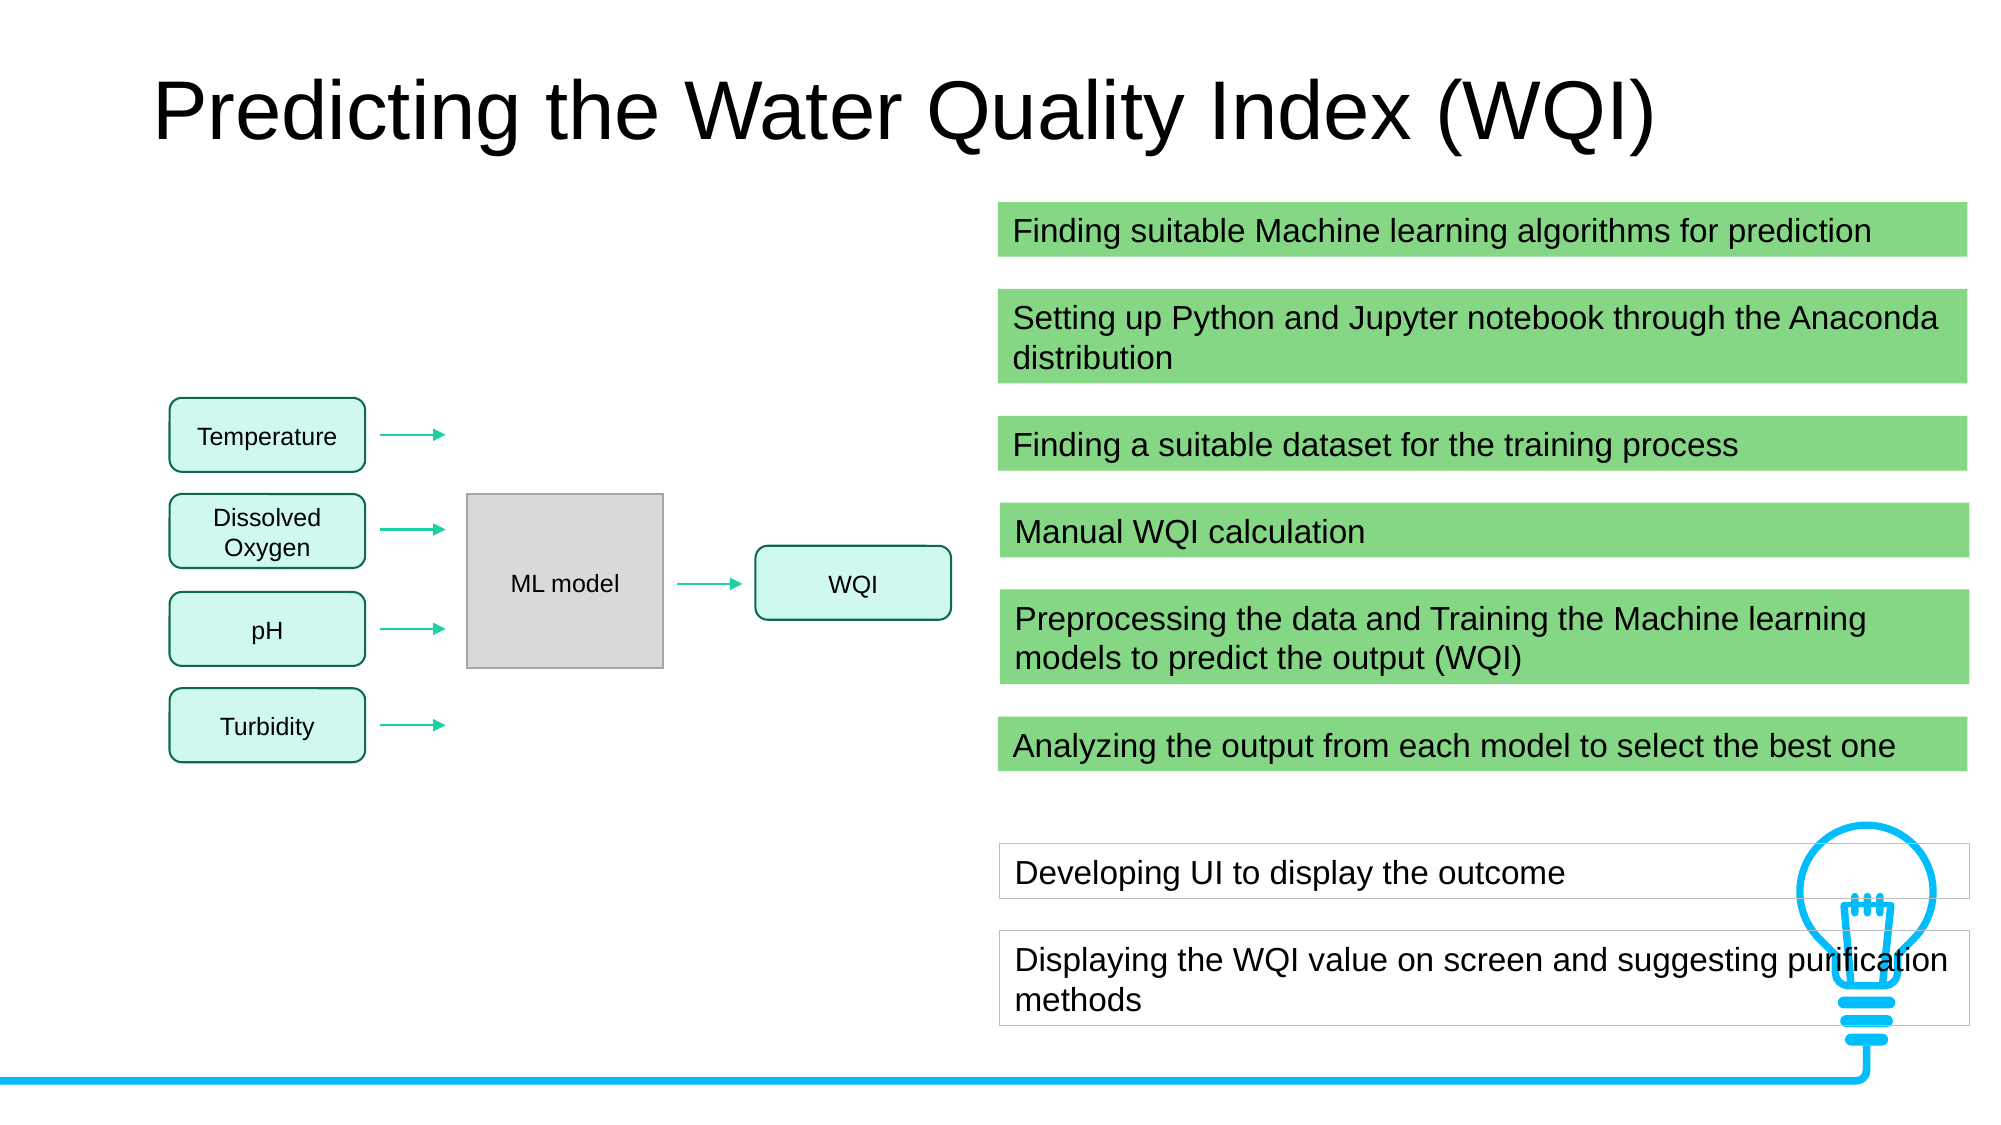

Predicting the Water Quality Index (WQI)
Finding suitable Machine learning algorithms for prediction
Setting up Python and Jupyter notebook through the Anaconda distribution

Temperature
Finding a suitable dataset for the training process

Dissolved Oxygen
Manual WQI calculation

ML model
WQI
Preprocessing the data and Training the Machine learning models to predict the output (WQI)

pH

Turbidity
Analyzing the output from each model to select the best one
Developing UI to display the outcome
Displaying the WQI value on screen and suggesting purification methods